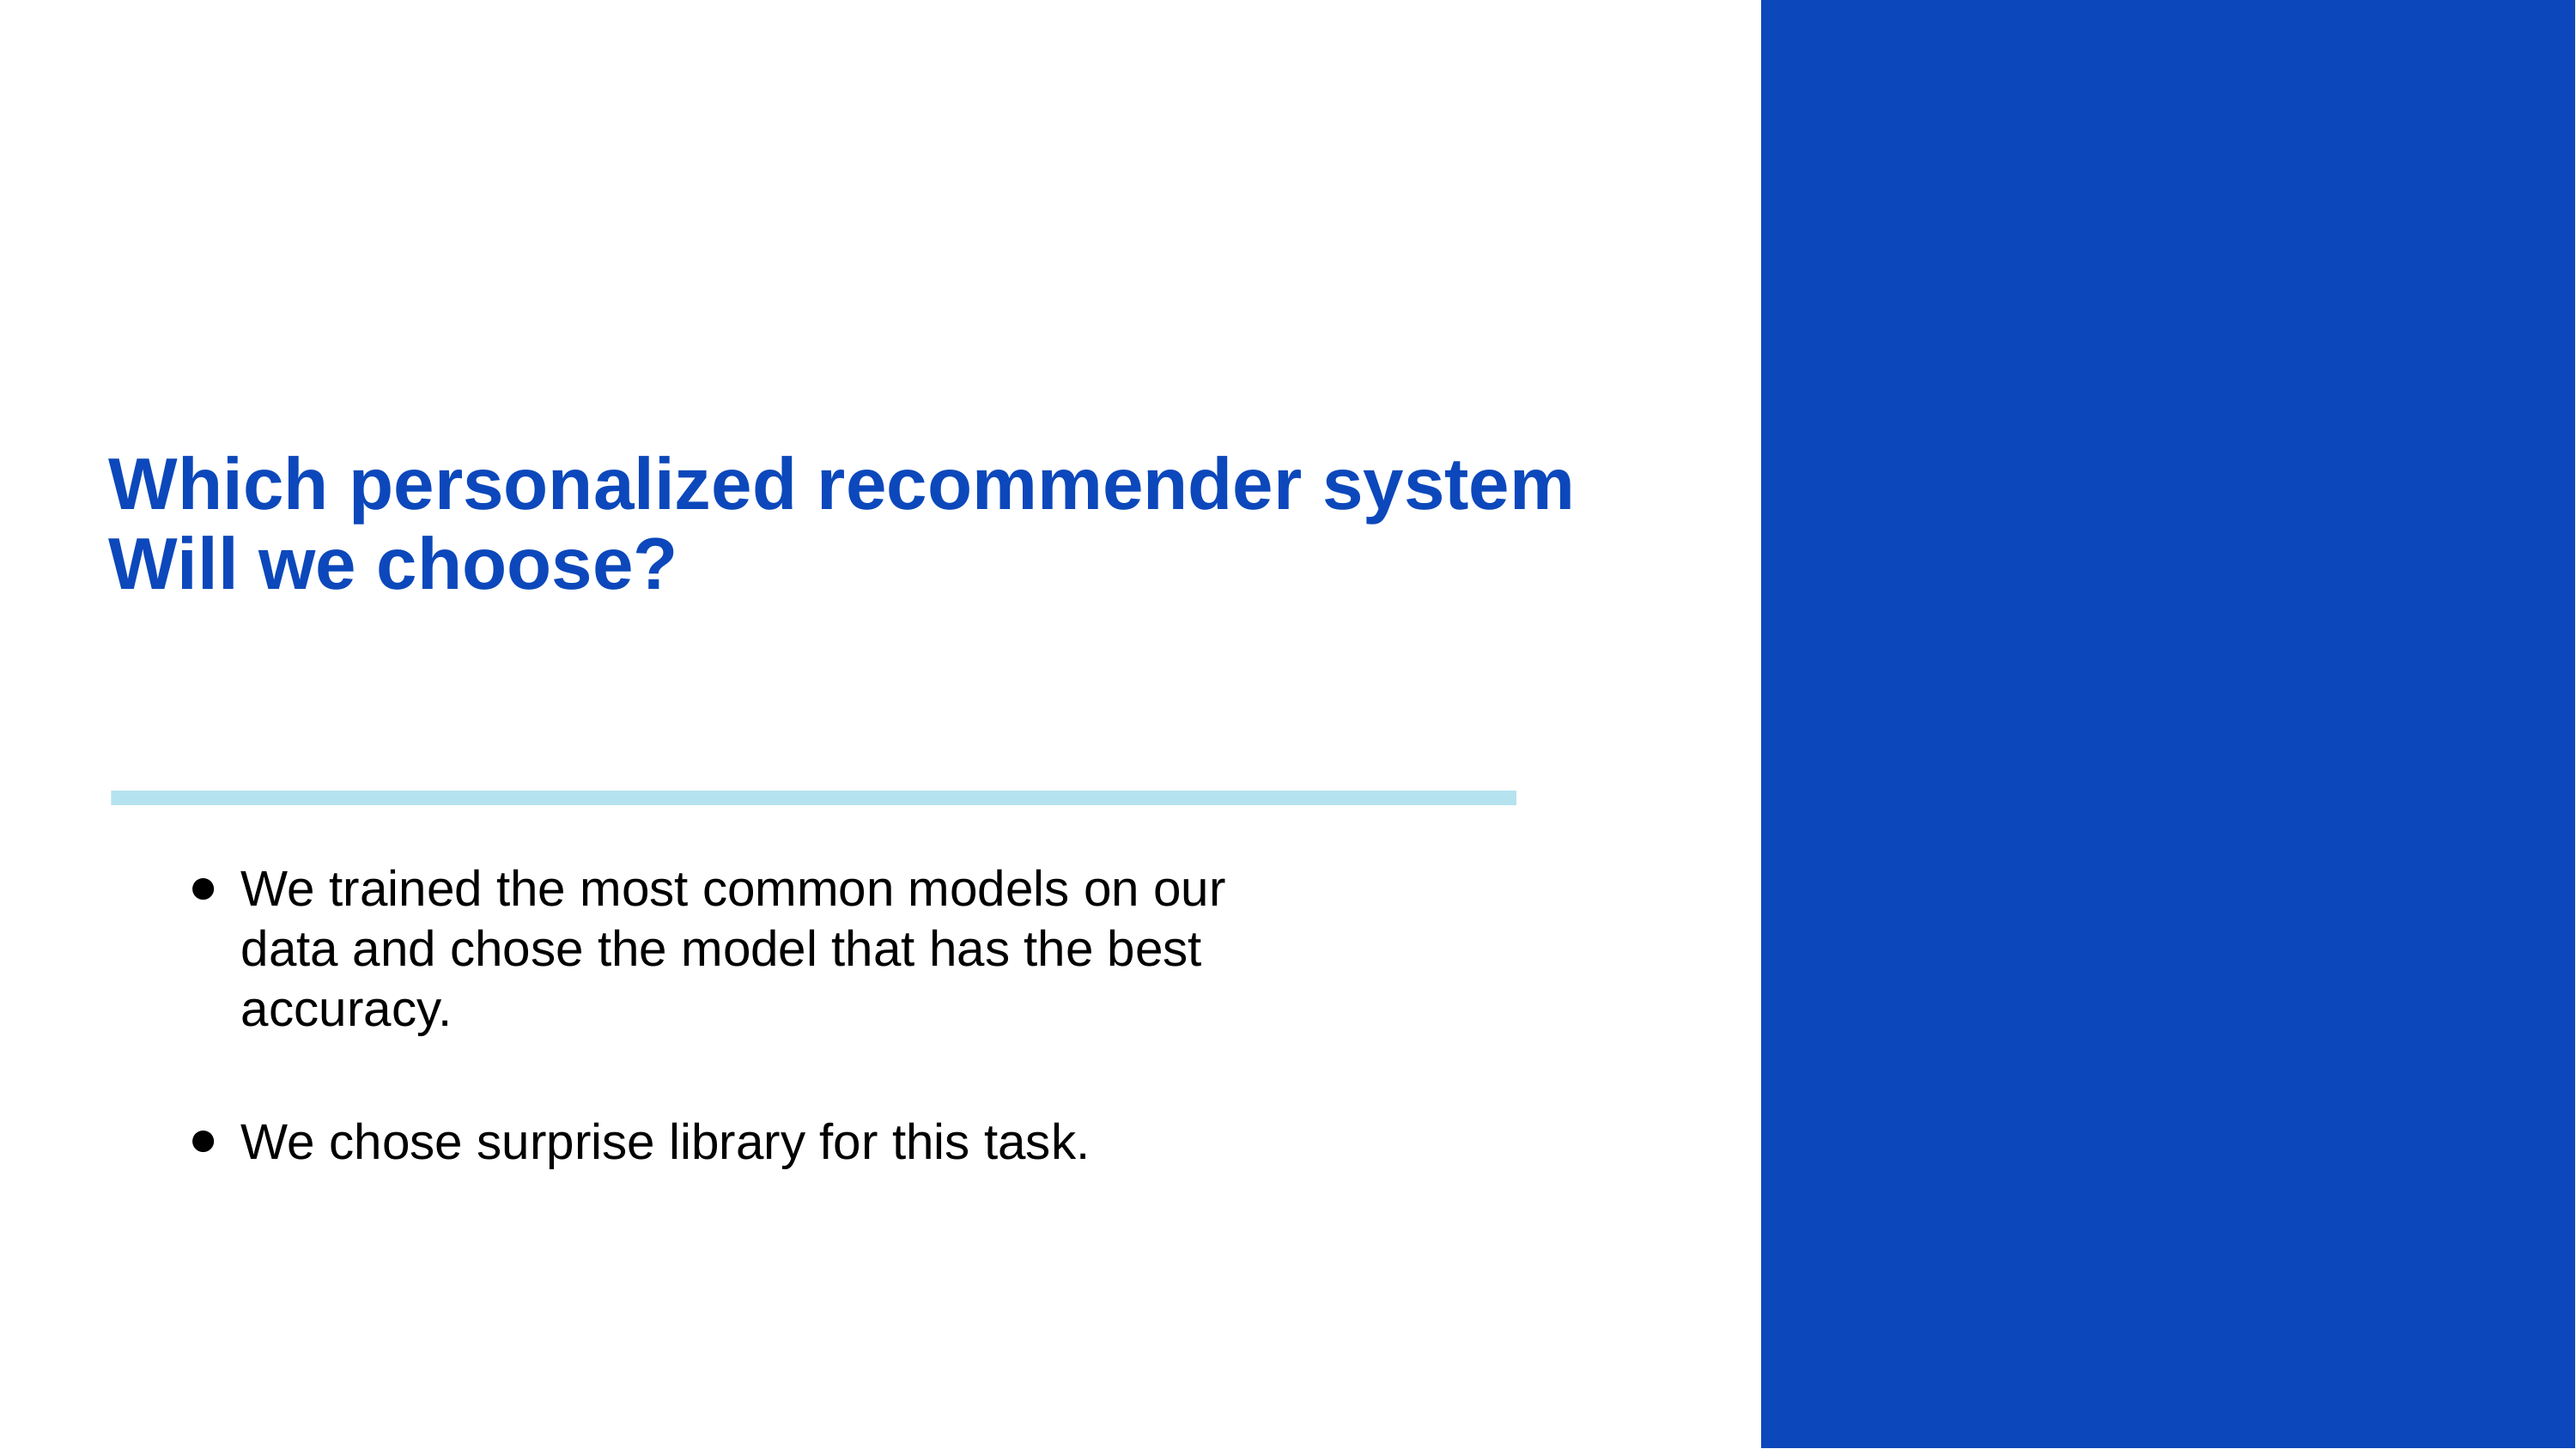

# Which personalized recommender system Will we choose?
We trained the most common models on our data and chose the model that has the best accuracy.

We chose surprise library for this task.